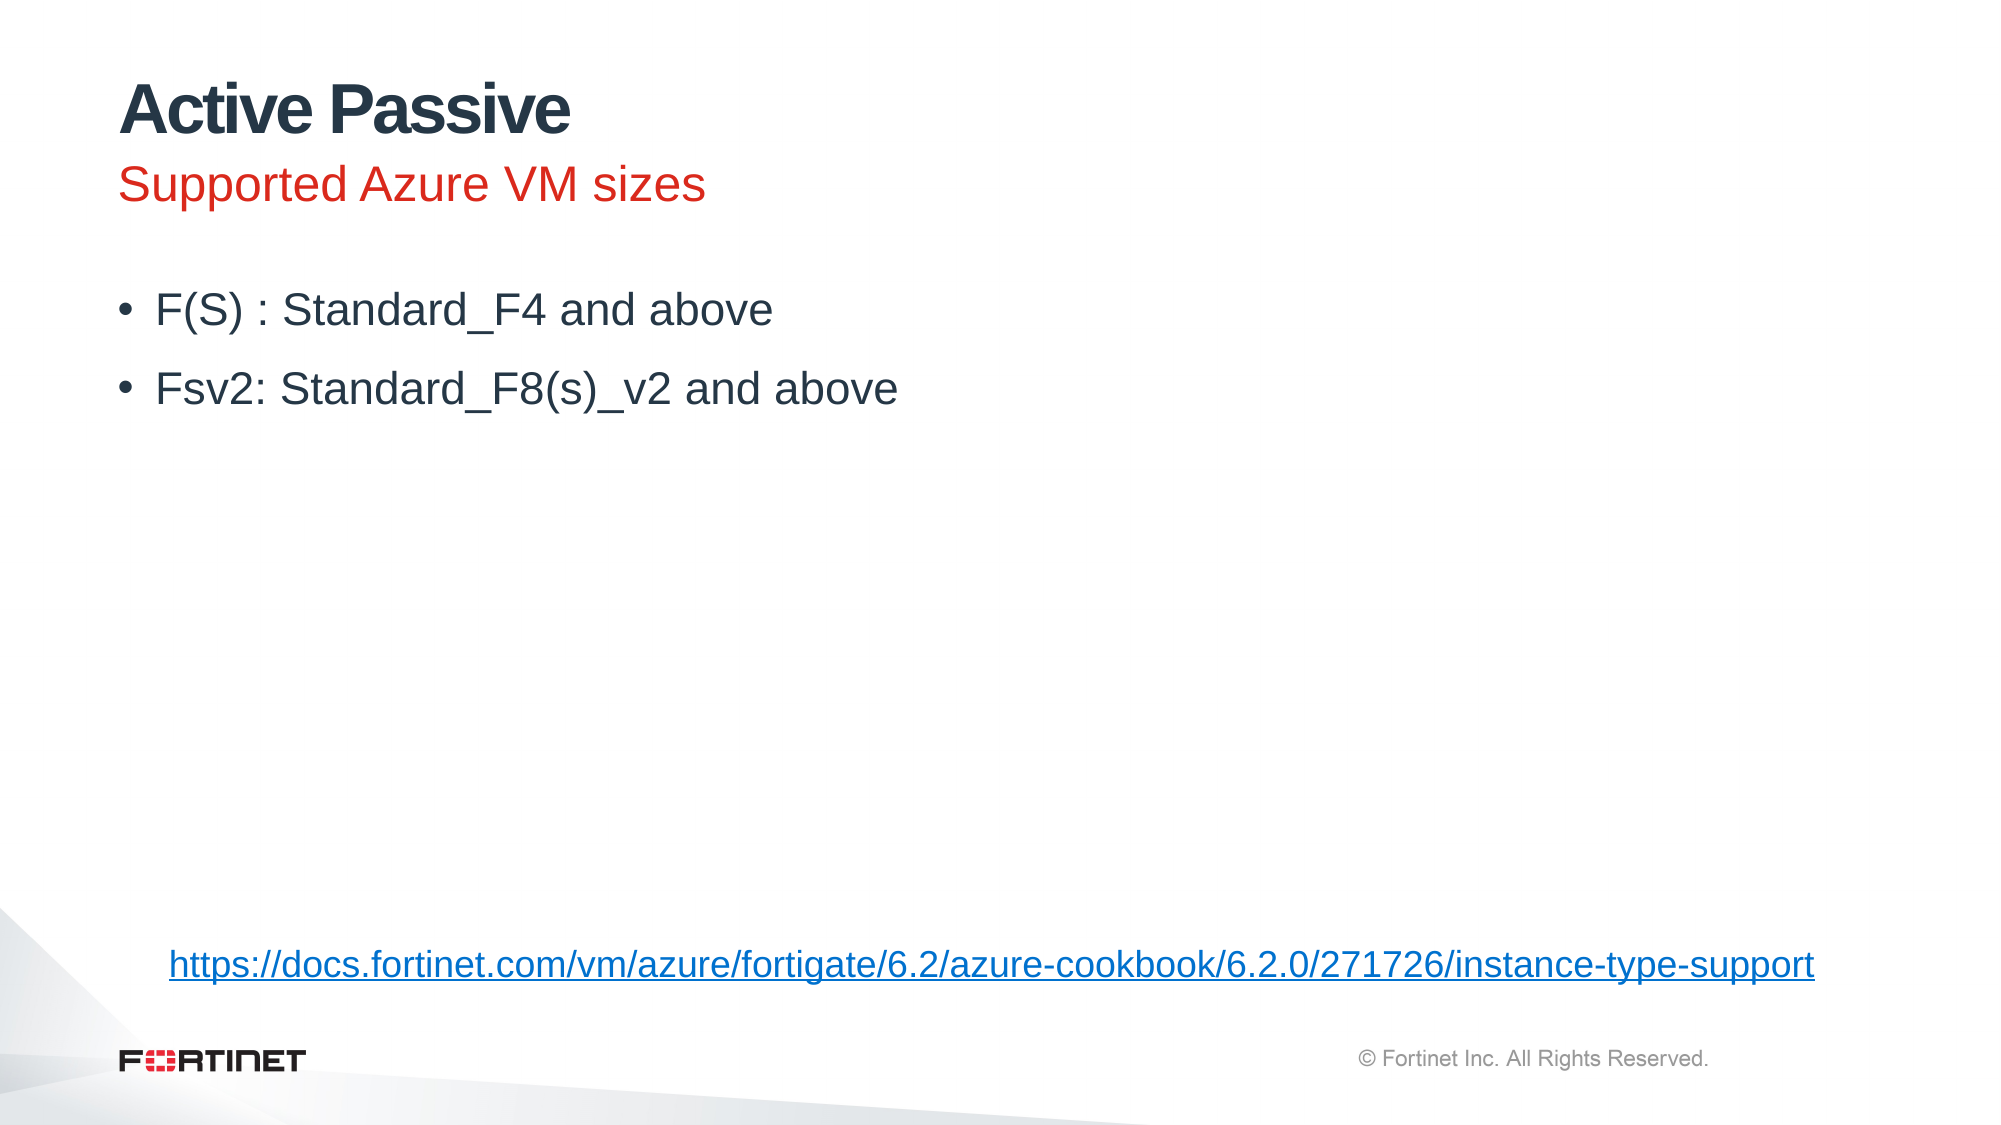

# Active Passive
Supported Azure VM sizes
F(S) : Standard_F4 and above
Fsv2: Standard_F8(s)_v2 and above

https://docs.fortinet.com/vm/azure/fortigate/6.2/azure-cookbook/6.2.0/271726/instance-type-support